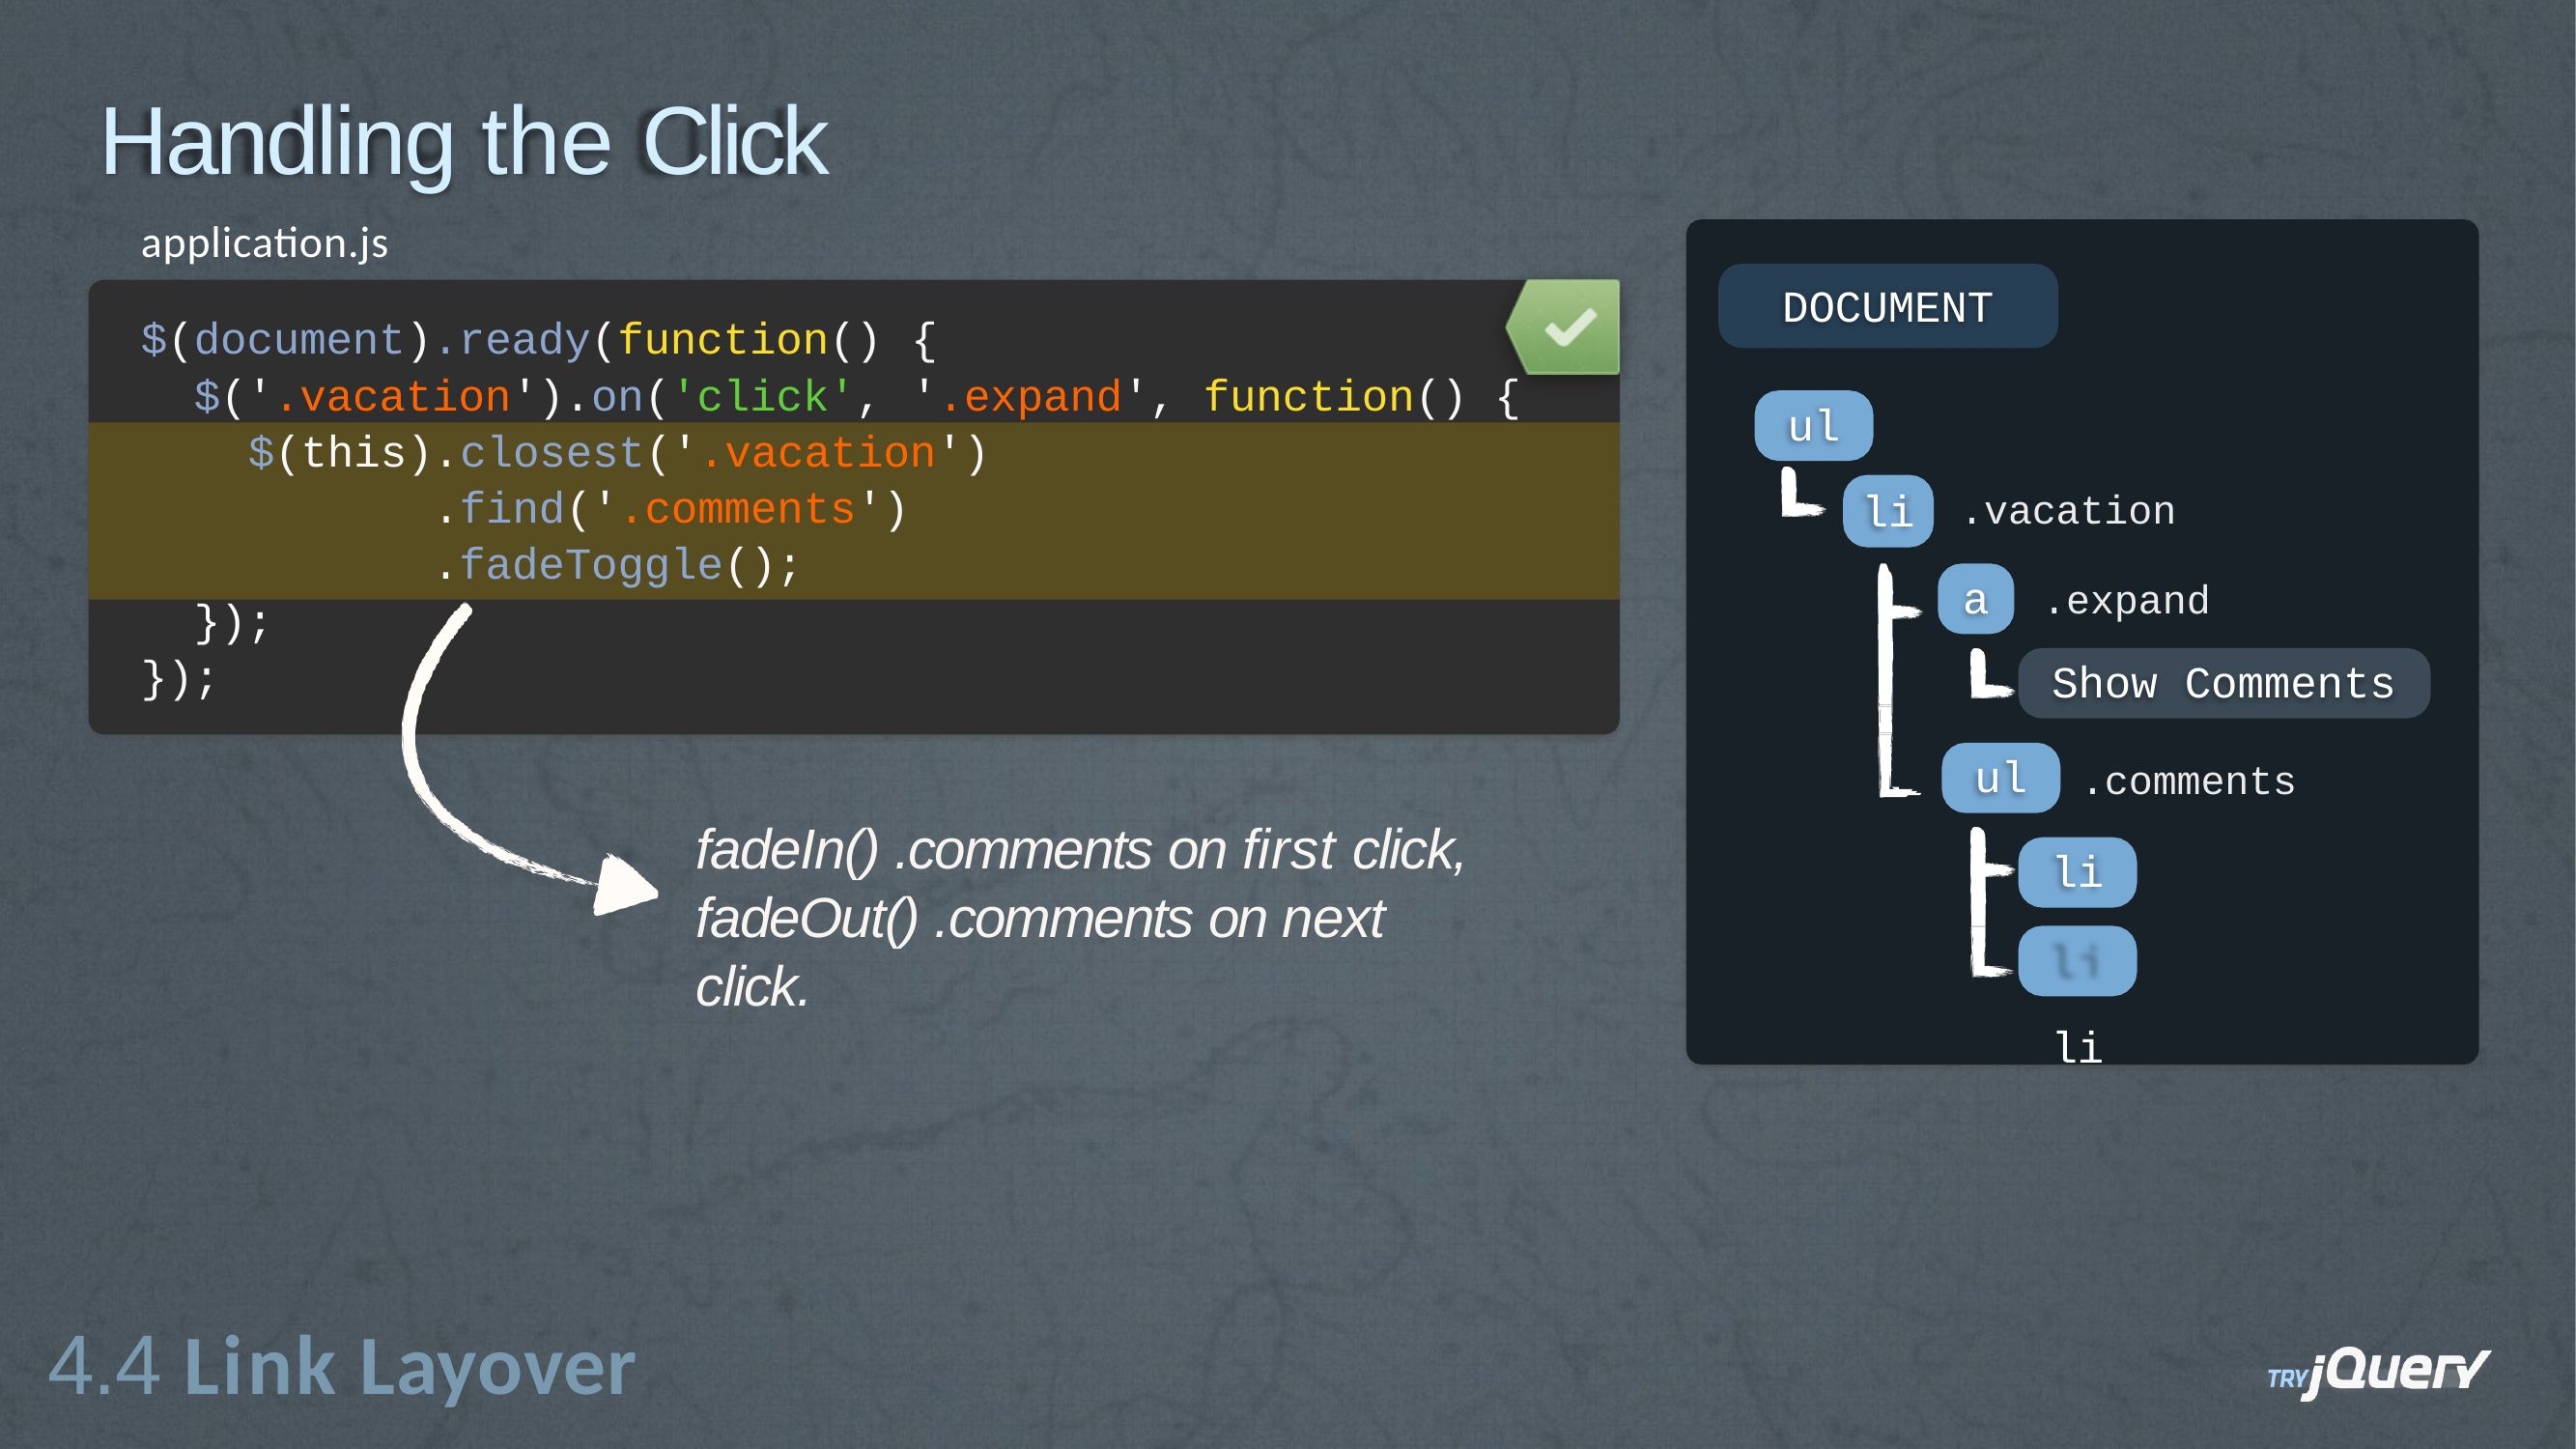

# Handling the Click

application.js

DOCUMENT

$(document).ready(function()
$('.vacation').on('click',
{
'.expand',
function() {

ul

$(this).closest('.vacation')
.find('.comments')
.fadeToggle();

li
.vacation

a	.expand

});
});

Show
Comments

ul
.comments

li  li
fadeIn() .comments on first click,  fadeOut() .comments on next click.

4.4 Link Layover